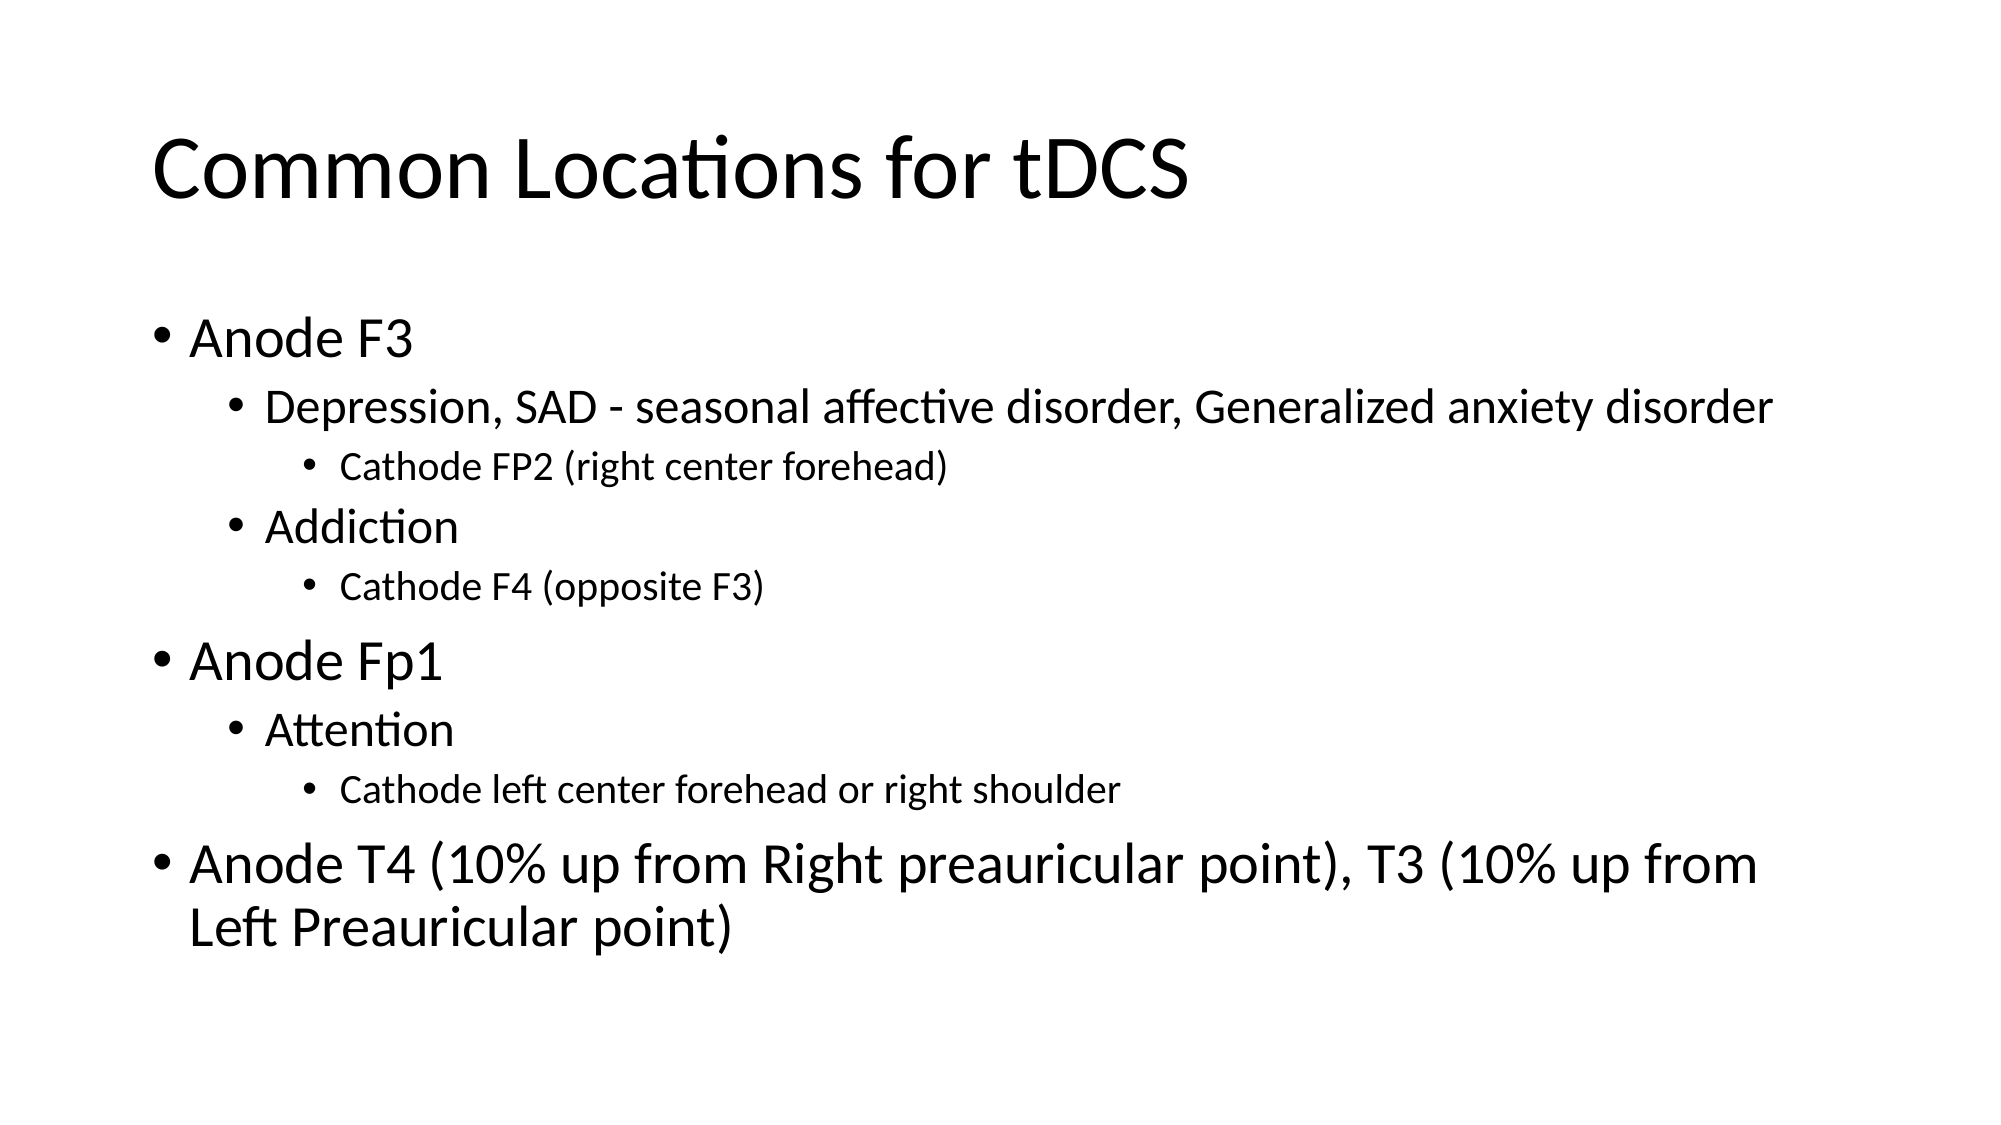

# Common Locations for tDCS
Anode F3
Depression, SAD - seasonal affective disorder, Generalized anxiety disorder
Cathode FP2 (right center forehead)
Addiction
Cathode F4 (opposite F3)
Anode Fp1
Attention
Cathode left center forehead or right shoulder
Anode T4 (10% up from Right preauricular point), T3 (10% up from Left Preauricular point)